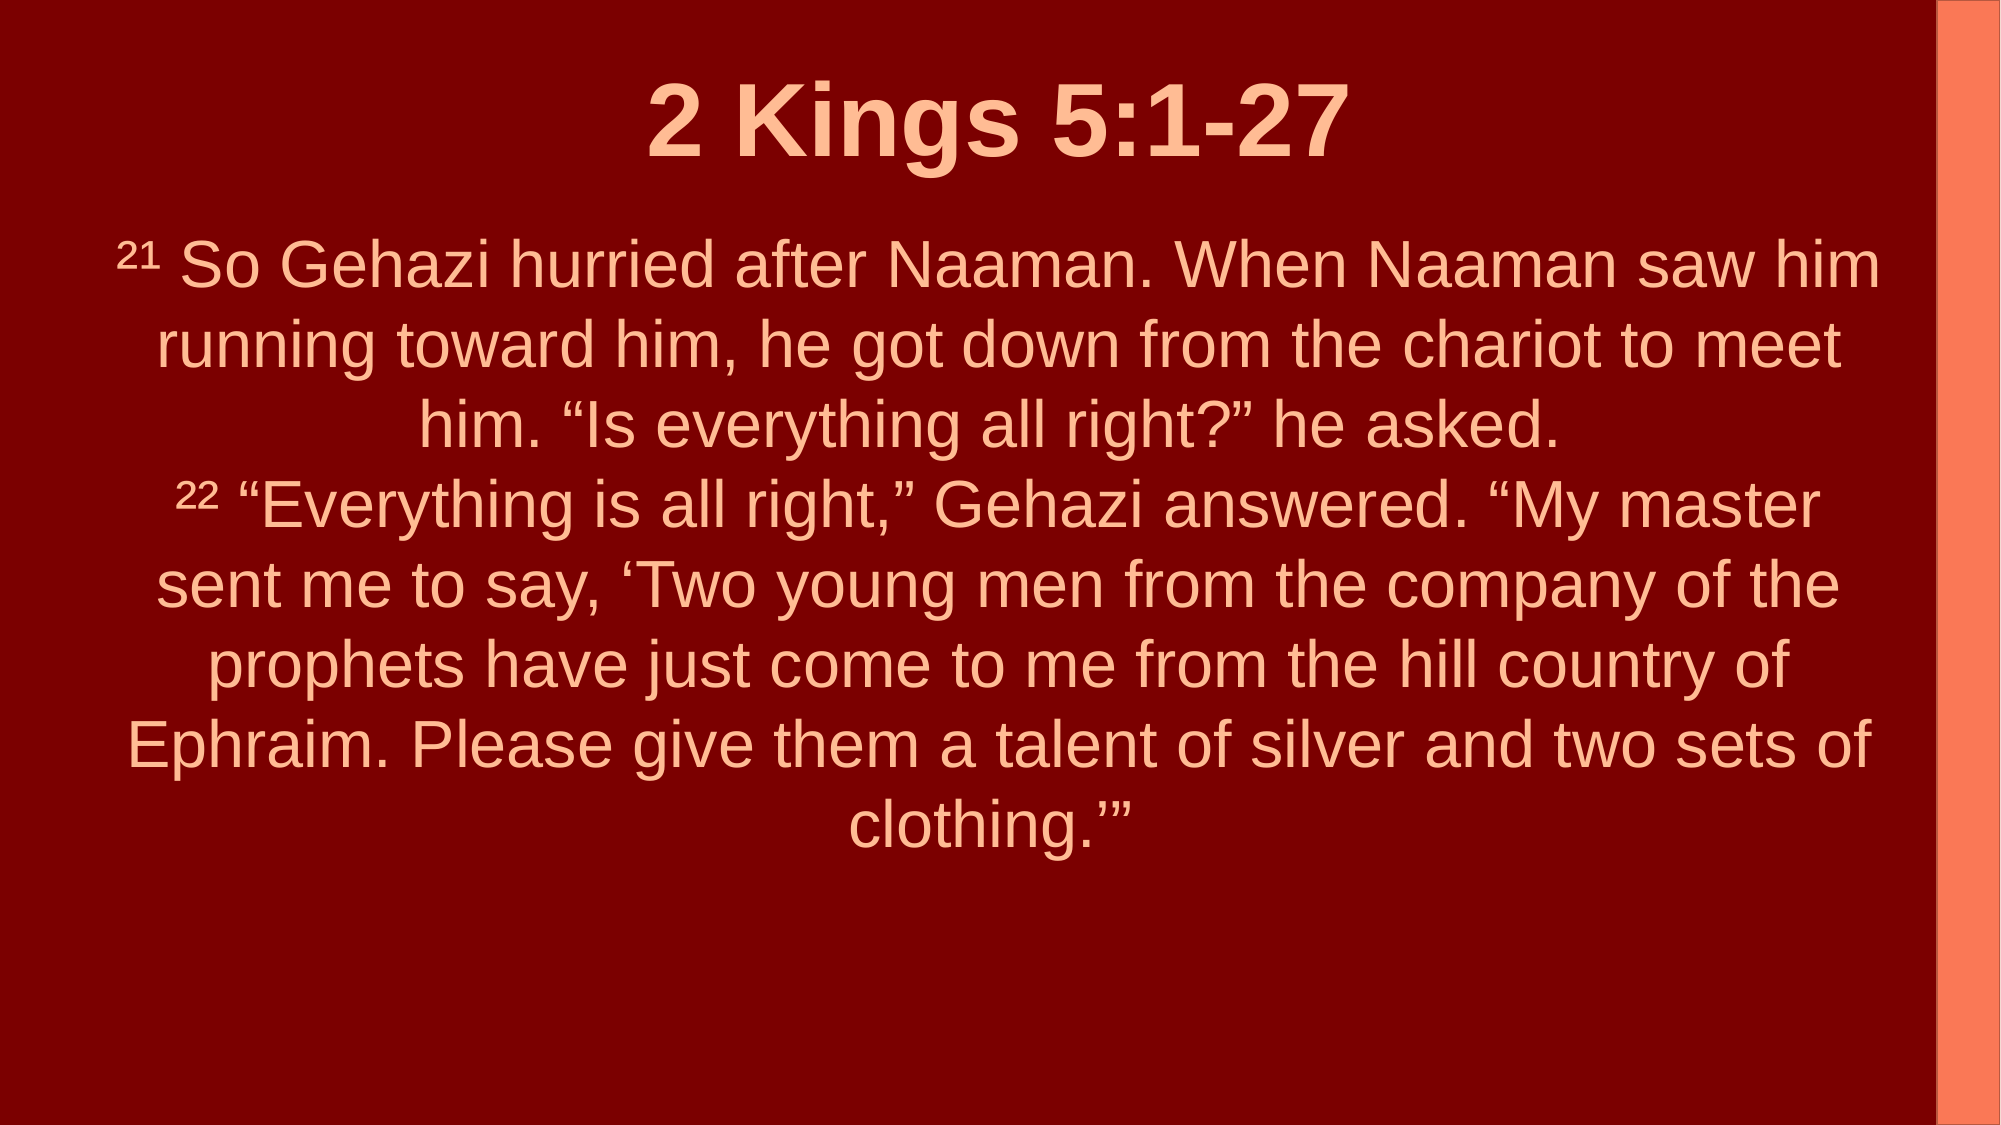

2 Kings 5:1-27
²¹ So Gehazi hurried after Naaman. When Naaman saw him running toward him, he got down from the chariot to meet him. “Is everything all right?” he asked.
²² “Everything is all right,” Gehazi answered. “My master sent me to say, ‘Two young men from the company of the prophets have just come to me from the hill country of Ephraim. Please give them a talent of silver and two sets of clothing.’”